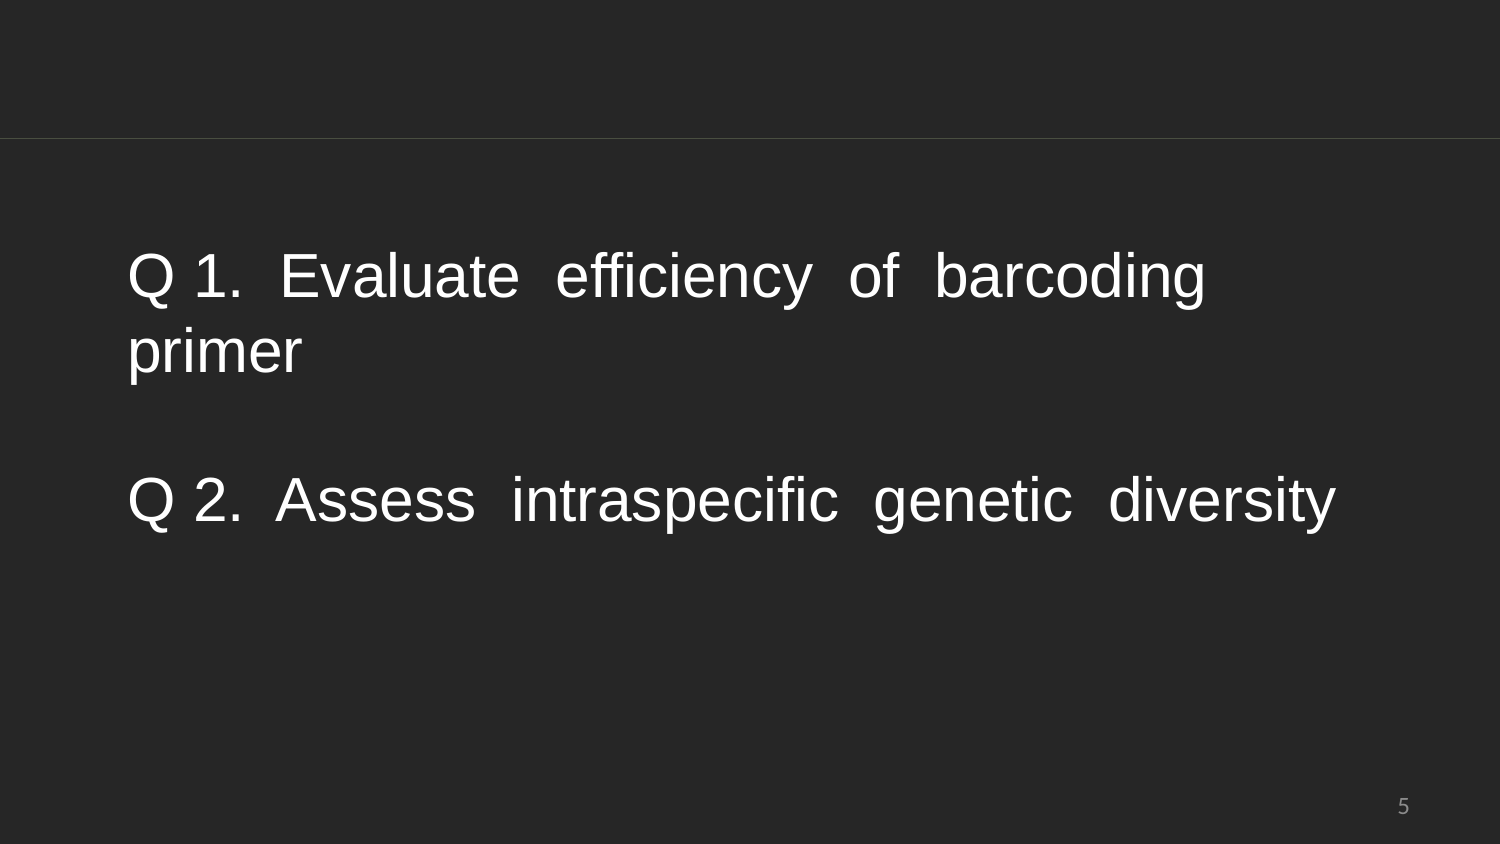

# Q 1.  Evaluate  efficiency  of  barcoding  primer Q 2.  Assess  intraspecific  genetic  diversity
5